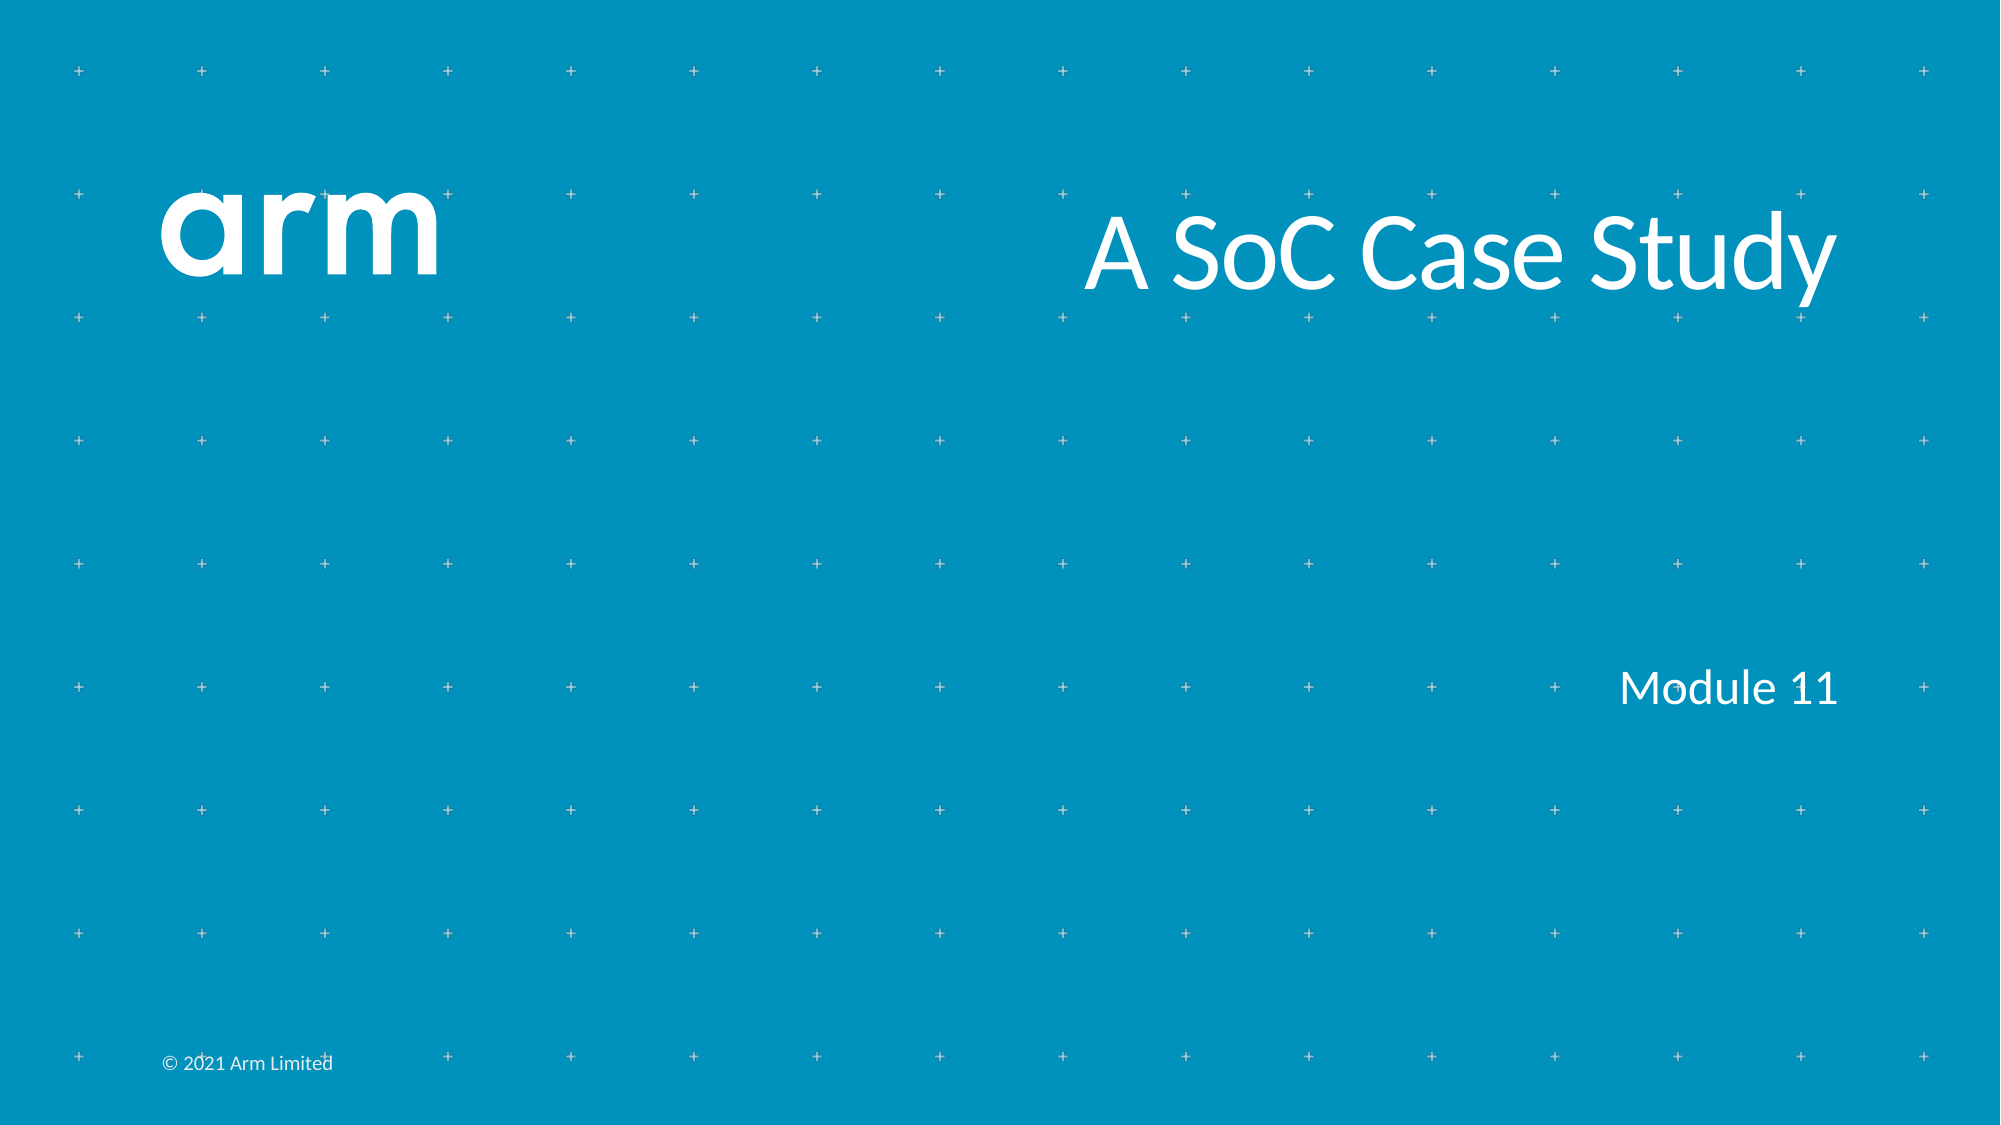

# A SoC Case Study
Module 11